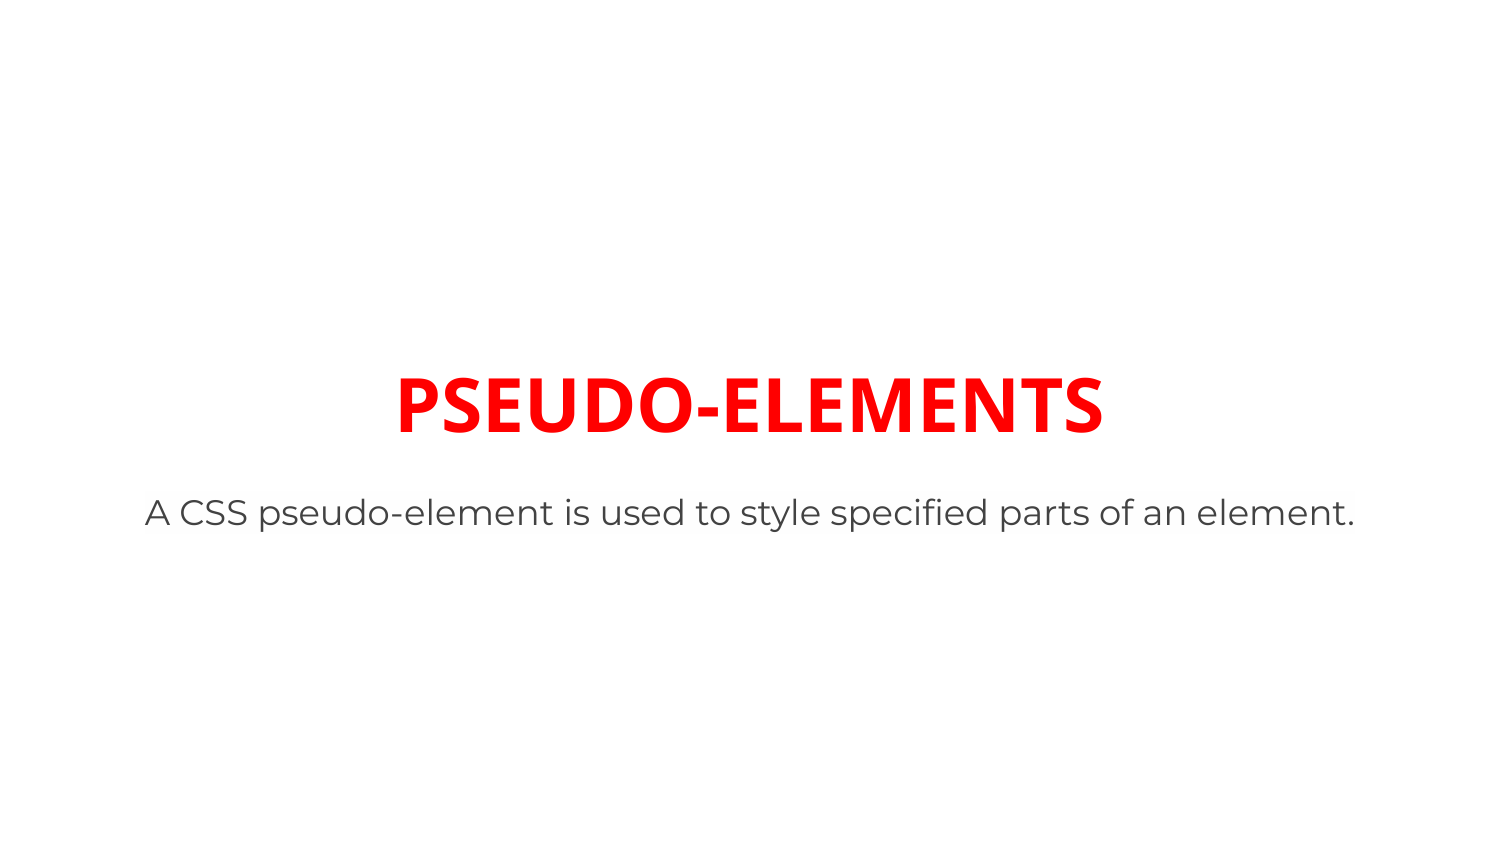

# PSEUDO-ELEMENTS
A CSS pseudo-element is used to style specified parts of an element.